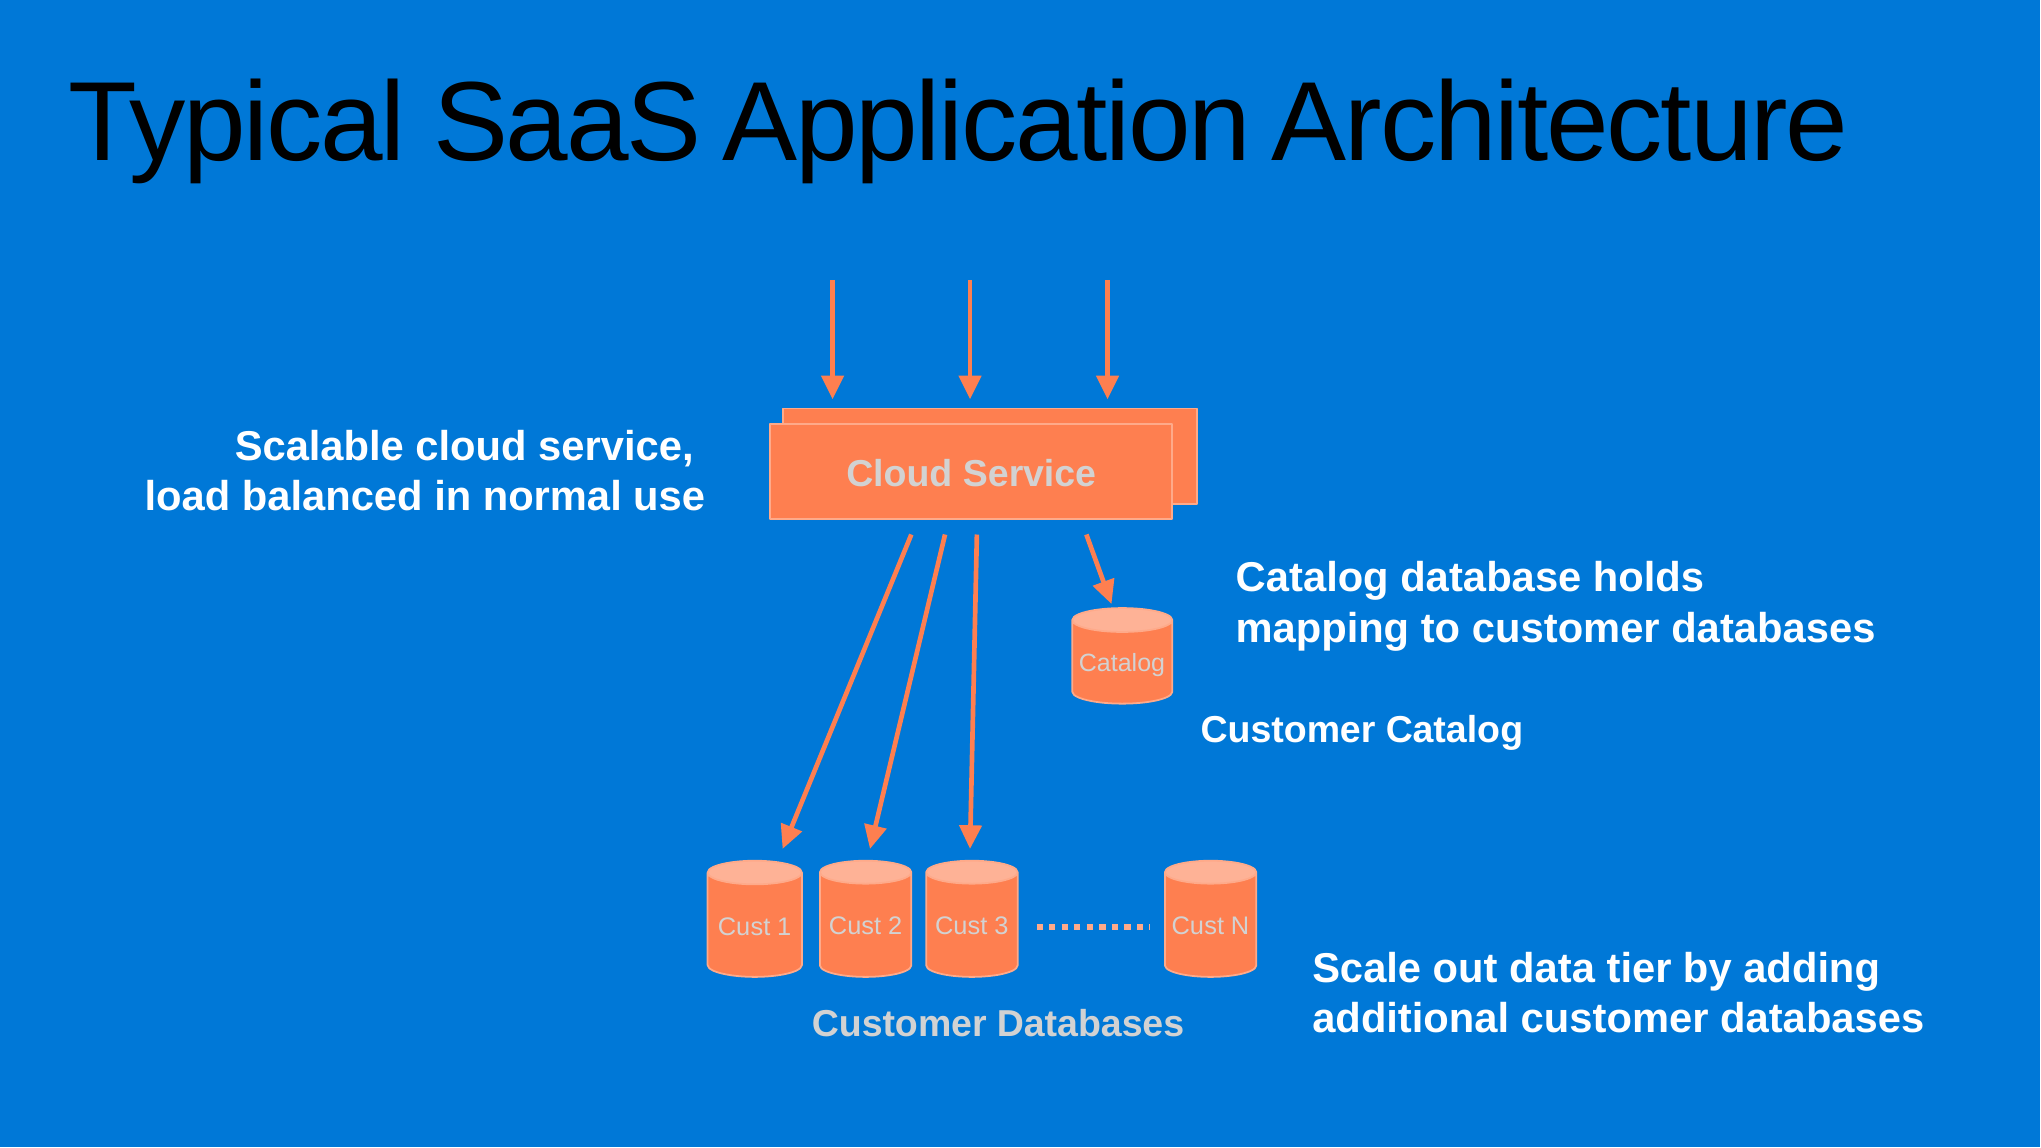

# Typical SaaS Application Architecture

Scalable cloud service,
load balanced in normal use
Cloud Service
Catalog database holds mapping to customer databases
Catalog
Customer Catalog
Cust 1
Cust 2
Cust 3
Cust N
Scale out data tier by adding additional customer databases
Customer Databases